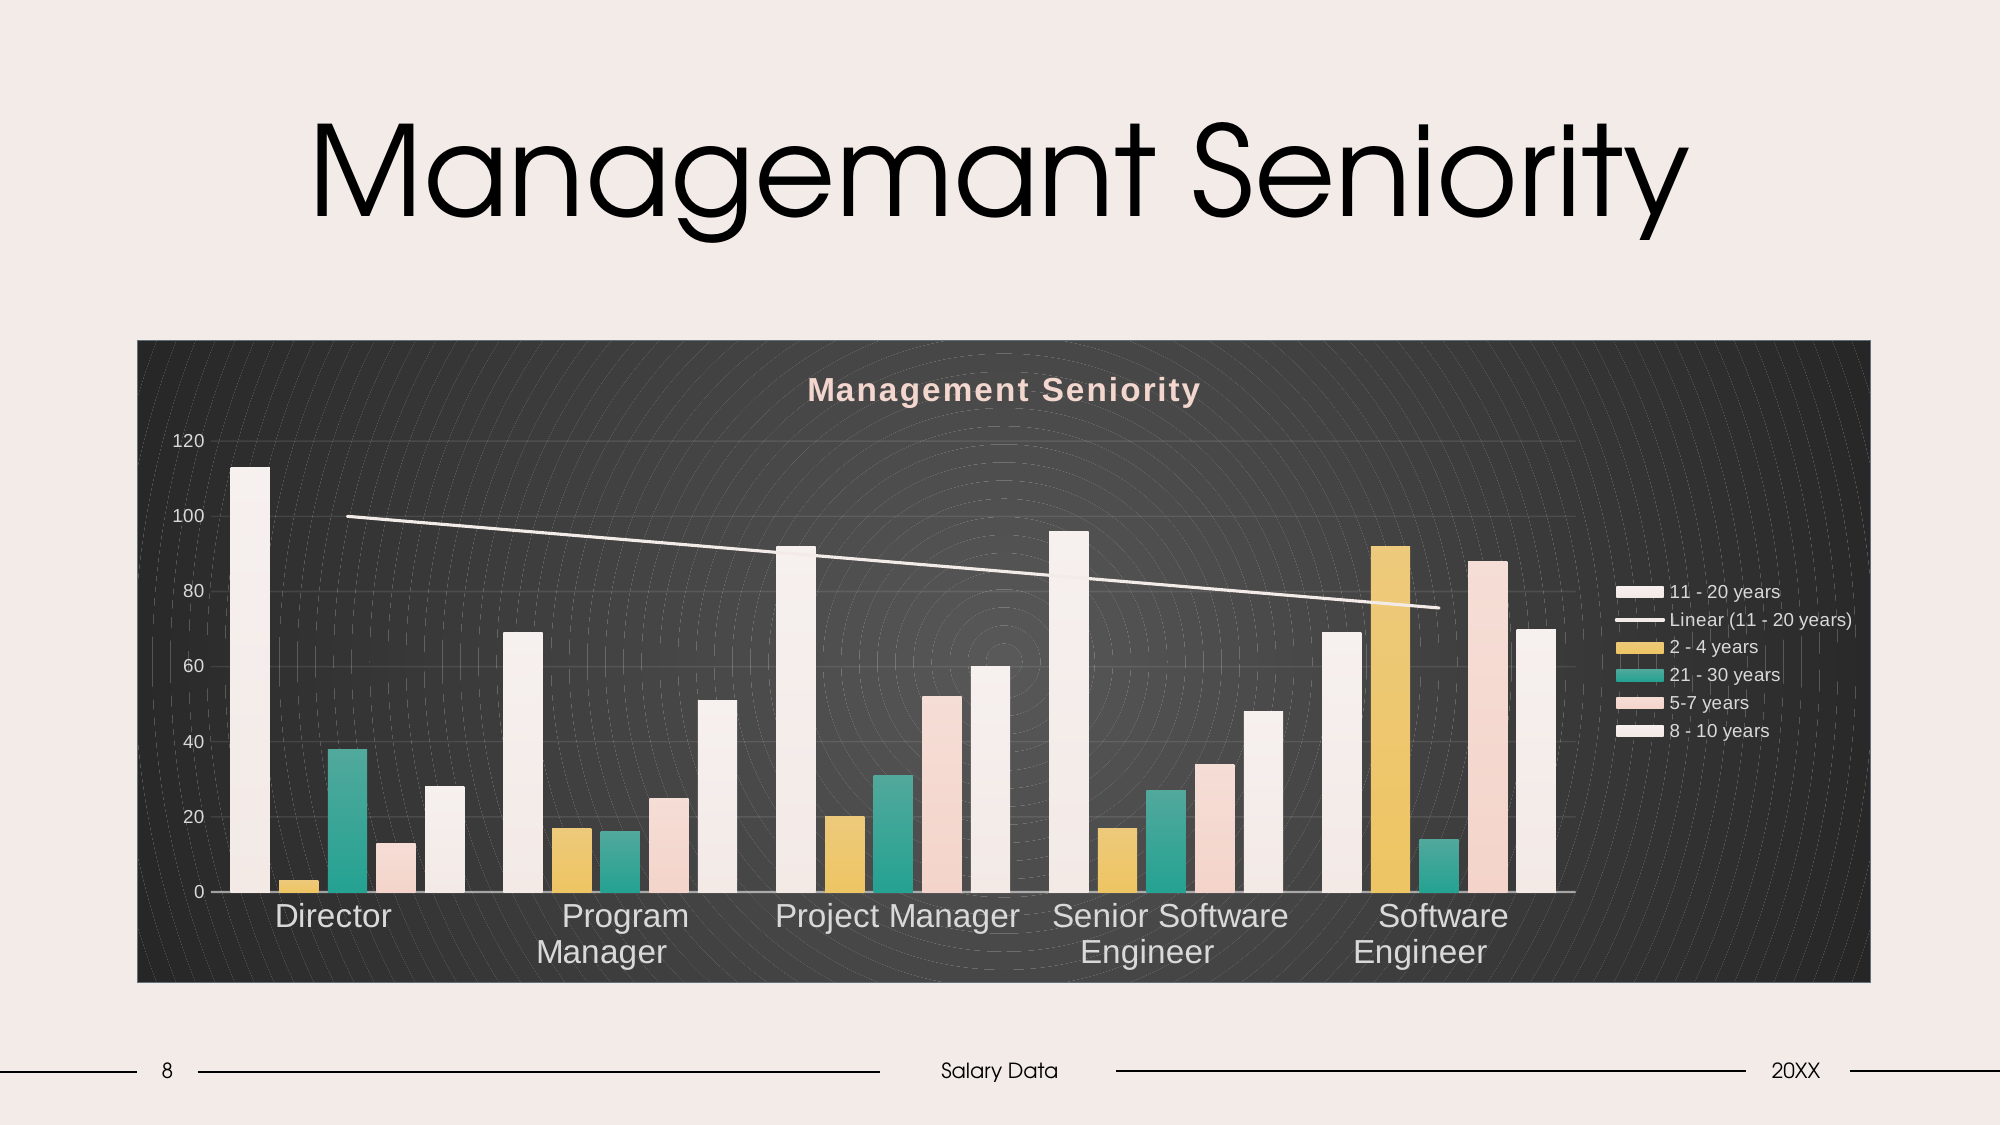

# Managemant Seniority

### Chart: Management Seniority

| Category | 11 - 20 years | 2 - 4 years | 21 - 30 years | 5-7 years | 8 - 10 years |
|---|---|---|---|---|---|
|  Director     | 113.0 | 3.0 | 38.0 | 13.0 | 28.0 |
|  Program Manager     | 69.0 | 17.0 | 16.0 | 25.0 | 51.0 |
|  Project Manager     | 92.0 | 20.0 | 31.0 | 52.0 | 60.0 |
|  Senior Software Engineer     | 96.0 | 17.0 | 27.0 | 34.0 | 48.0 |
|  Software Engineer     | 69.0 | 92.0 | 14.0 | 88.0 | 70.0 |
8
Salary Data
20XX